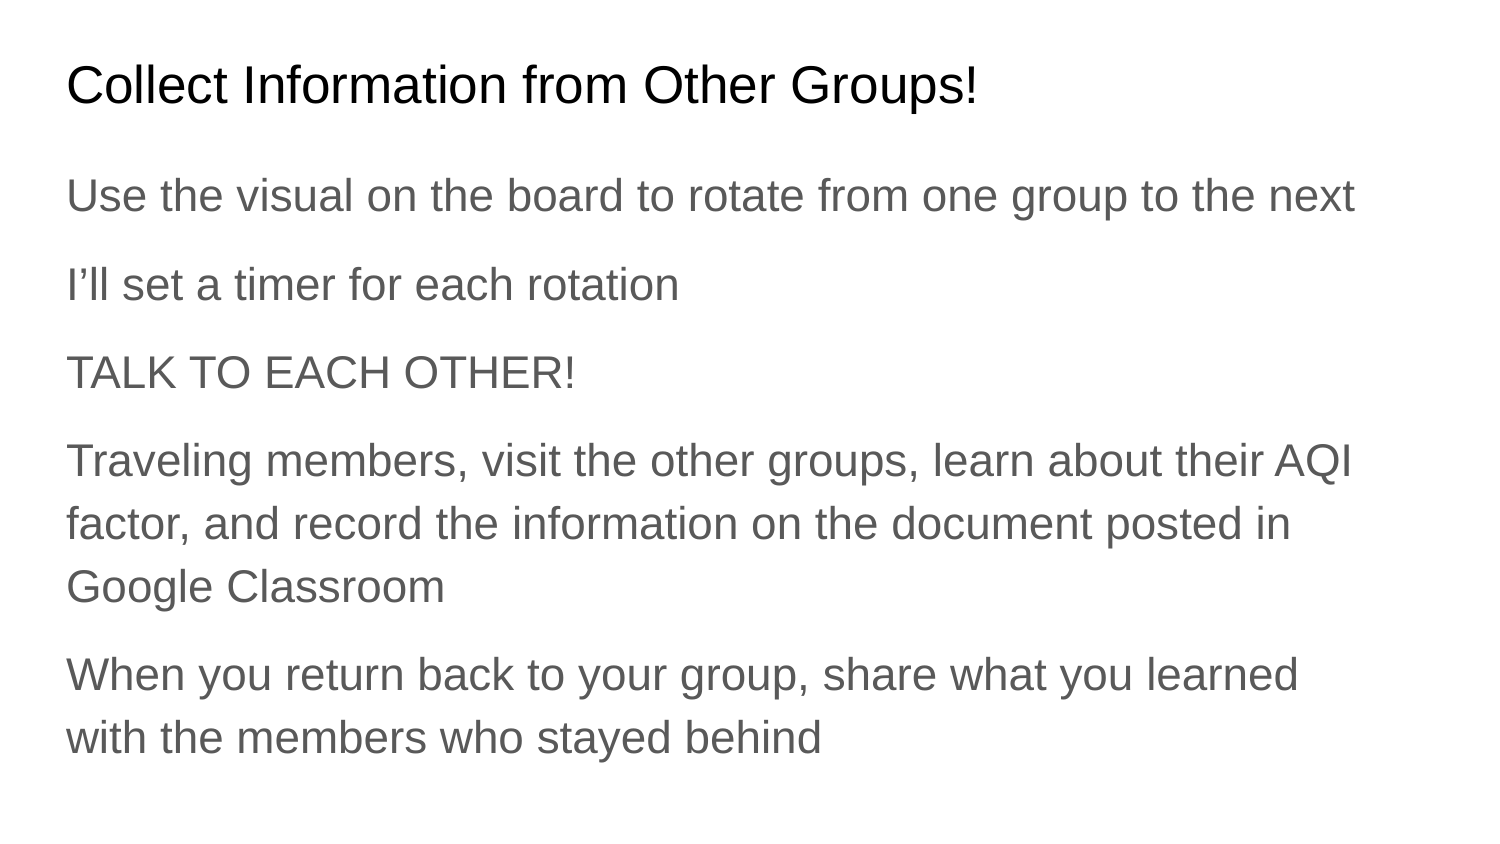

# Collect Information from Other Groups!
Use the visual on the board to rotate from one group to the next
I’ll set a timer for each rotation
TALK TO EACH OTHER!
Traveling members, visit the other groups, learn about their AQI factor, and record the information on the document posted in Google Classroom
When you return back to your group, share what you learned with the members who stayed behind